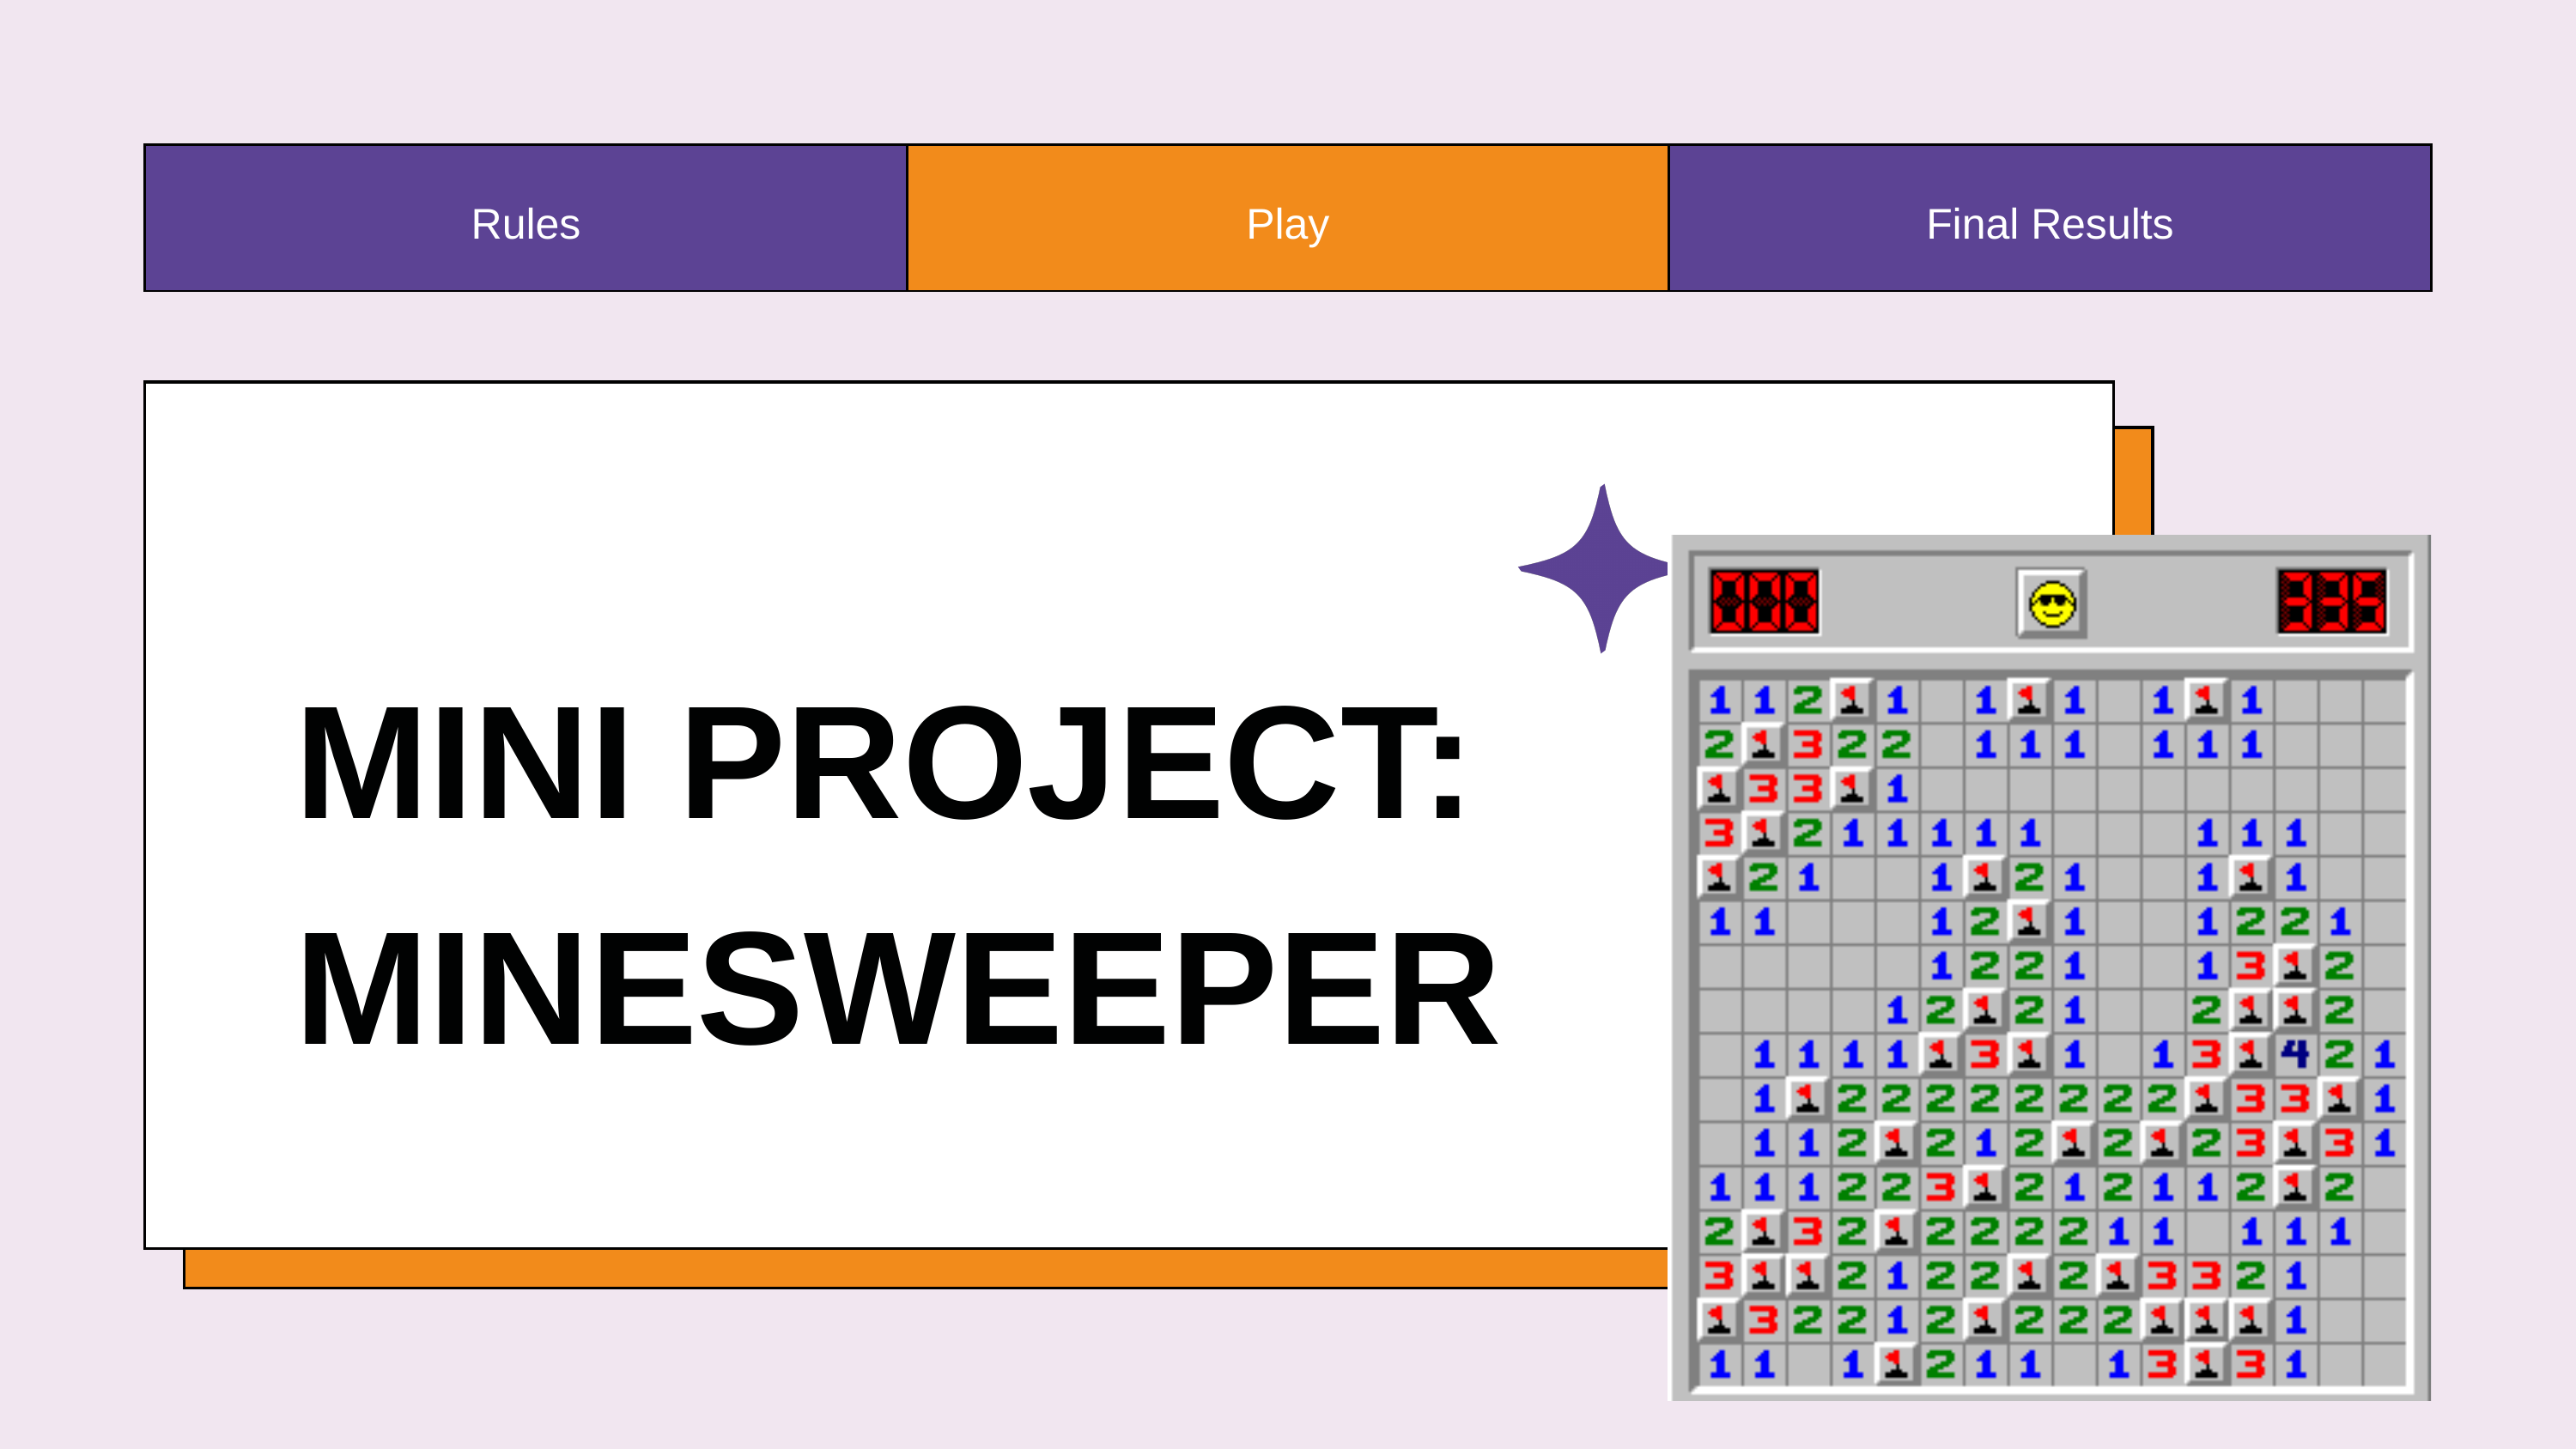

| Rules | Play | Final Results |
| --- | --- | --- |

MINI PROJECT:
MINESWEEPER